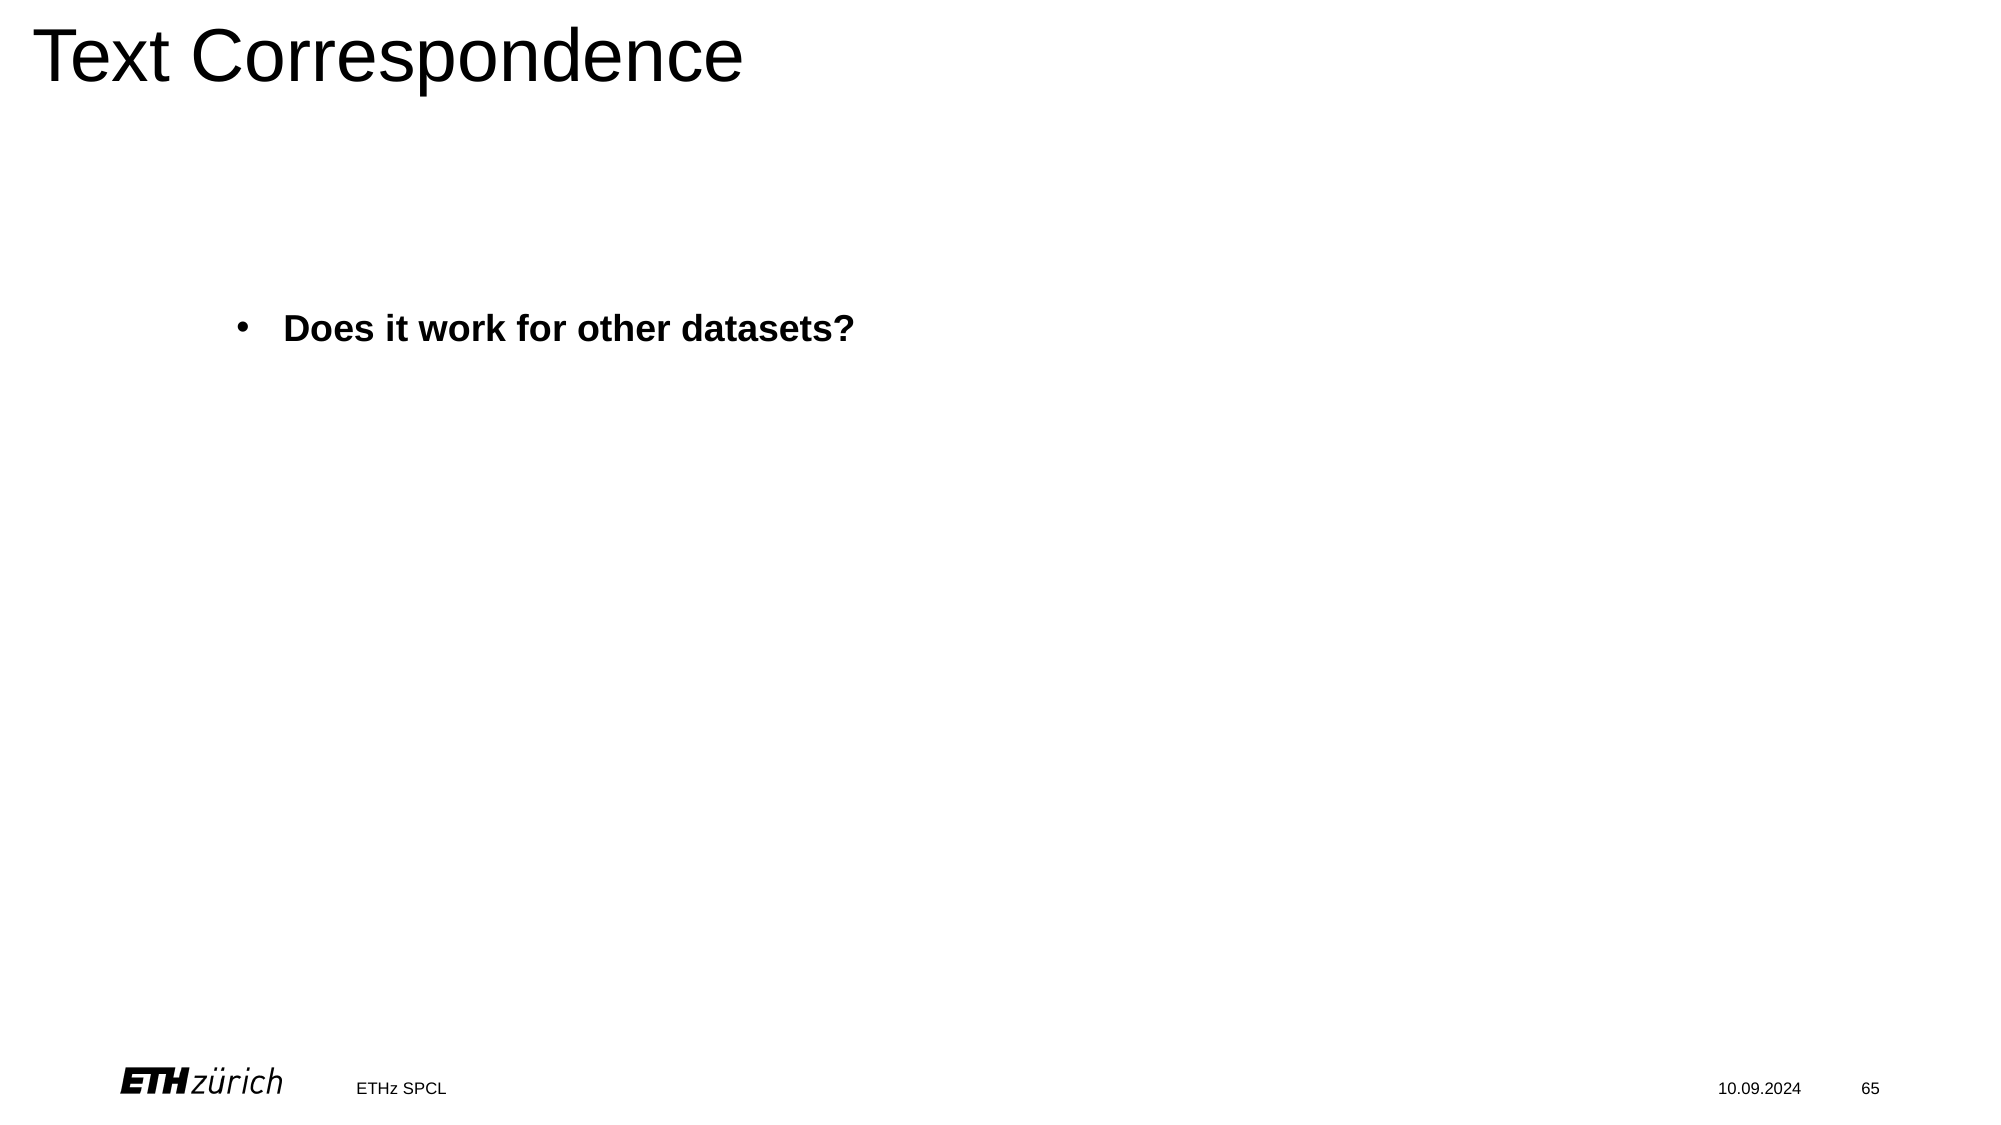

Text Correspondence
Does it work for other datasets?
ETHz SPCL
10.09.2024
65